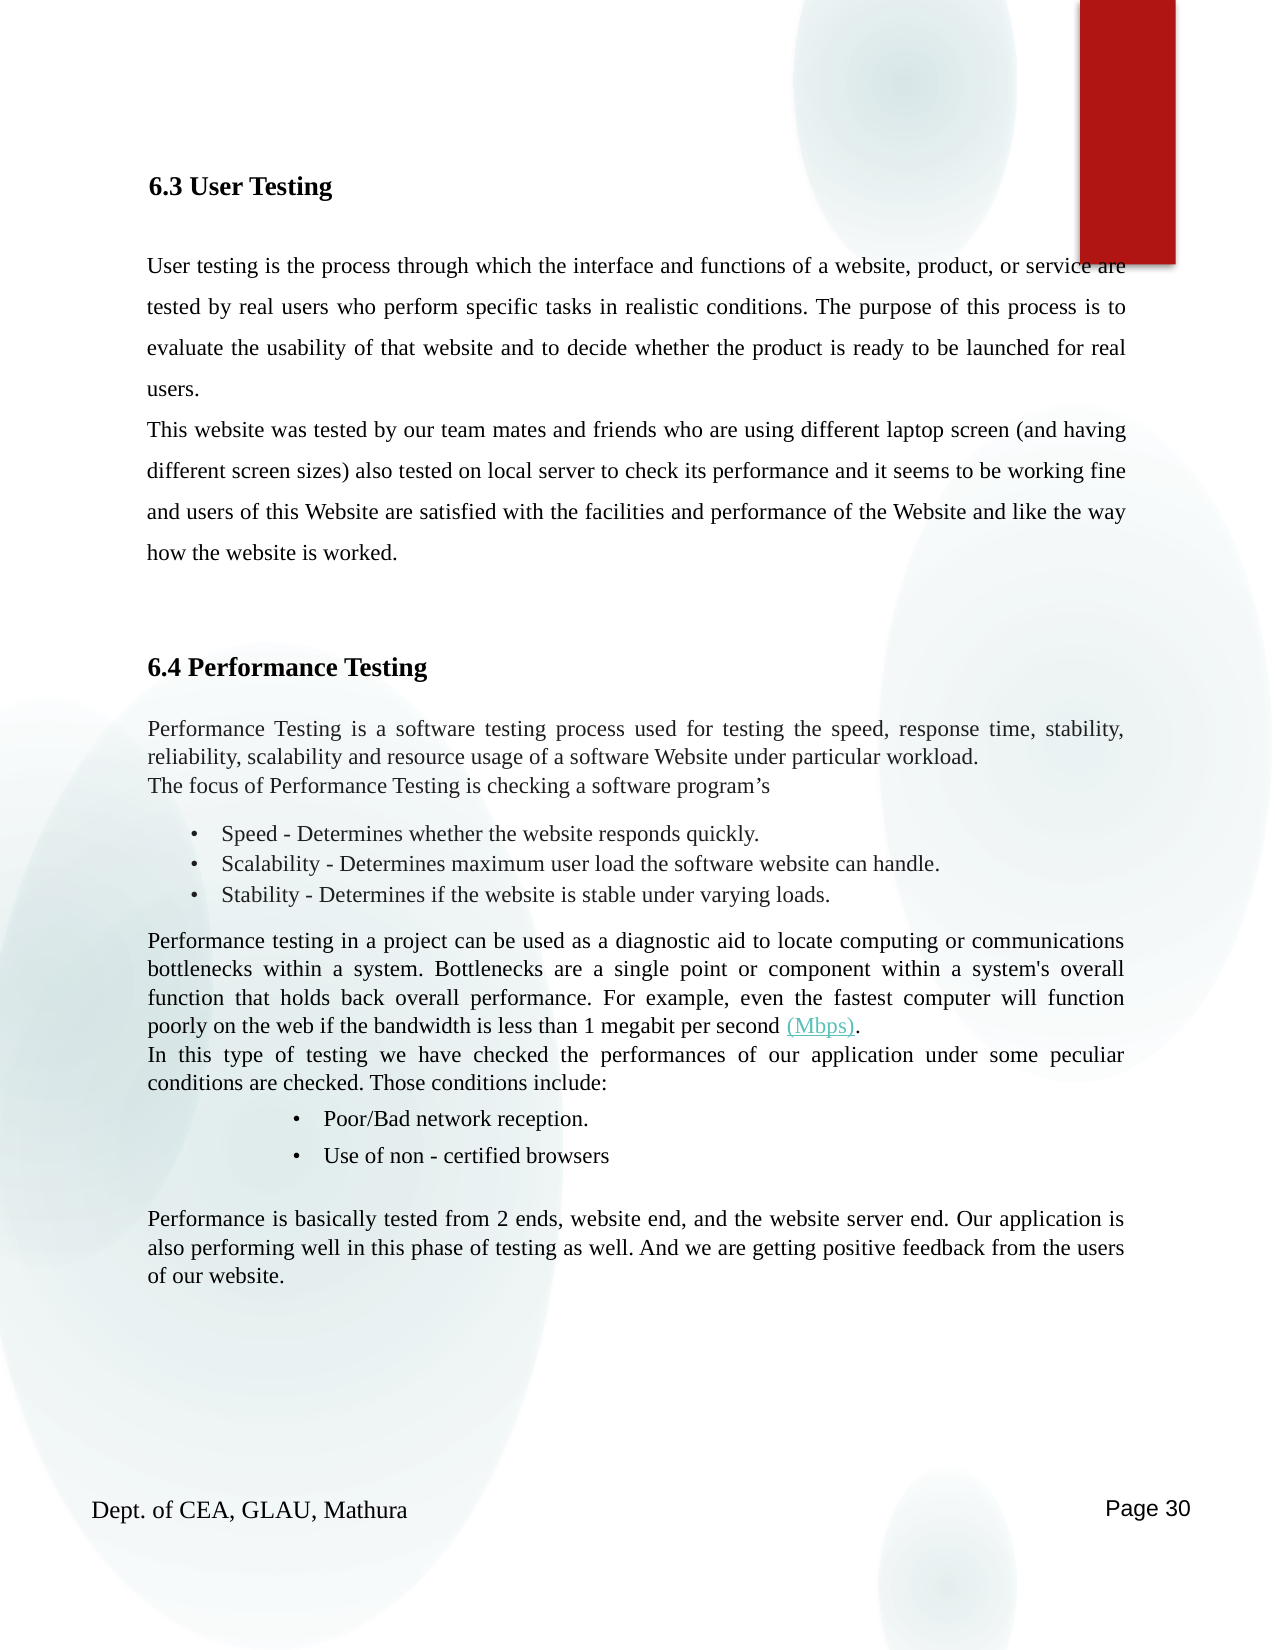

6.3 User Testing
User testing is the process through which the interface and functions of a website, product, or service are tested by real users who perform specific tasks in realistic conditions. The purpose of this process is to evaluate the usability of that website and to decide whether the product is ready to be launched for real users.
This website was tested by our team mates and friends who are using different laptop screen (and having different screen sizes) also tested on local server to check its performance and it seems to be working fine and users of this Website are satisfied with the facilities and performance of the Website and like the way how the website is worked.
6.4 Performance Testing
Performance Testing is a software testing process used for testing the speed, response time, stability, reliability, scalability and resource usage of a software Website under particular workload.
The focus of Performance Testing is checking a software program’s
•    Speed - Determines whether the website responds quickly.
•    Scalability - Determines maximum user load the software website can handle.
•    Stability - Determines if the website is stable under varying loads.
Performance testing in a project can be used as a diagnostic aid to locate computing or communications bottlenecks within a system. Bottlenecks are a single point or component within a system's overall function that holds back overall performance. For example, even the fastest computer will function poorly on the web if the bandwidth is less than 1 megabit per second (Mbps).
In this type of testing we have checked the performances of our application under some peculiar conditions are checked. Those conditions include:
•    Poor/Bad network reception.
•    Use of non - certified browsers
Performance is basically tested from 2 ends, website end, and the website server end. Our application is also performing well in this phase of testing as well. And we are getting positive feedback from the users of our website.
Dept. of CEA, GLAU, Mathura
Page 30